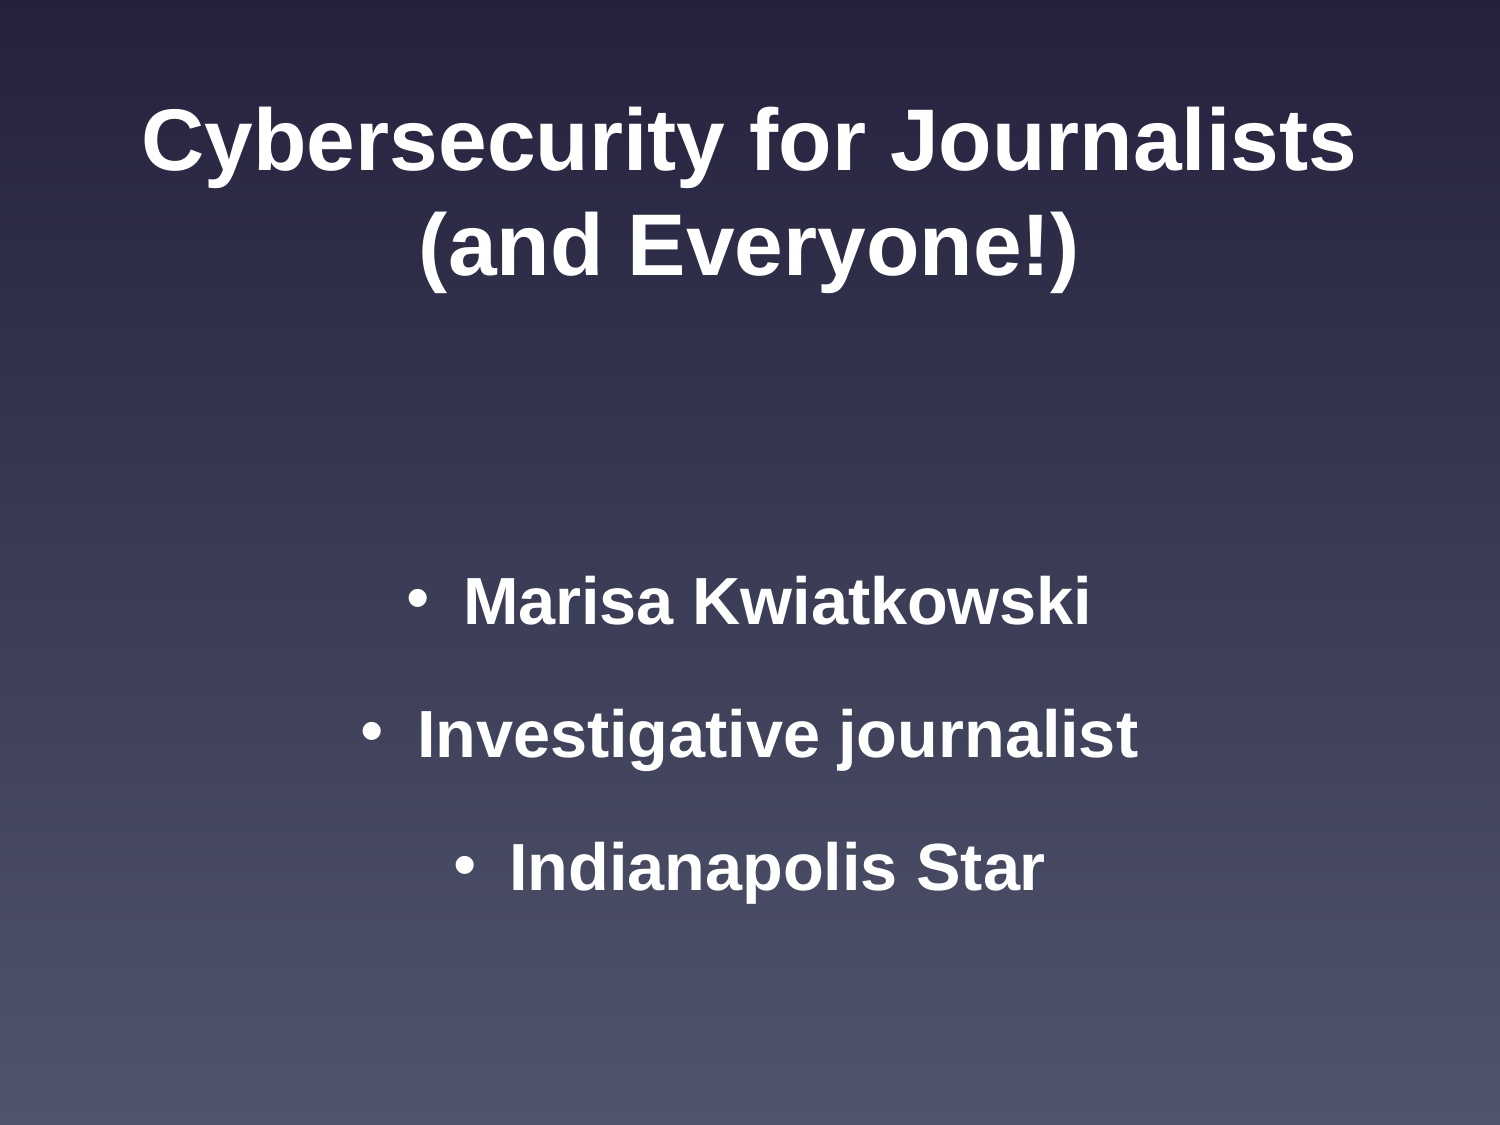

# Cybersecurity for Journalists (and Everyone!)
Marisa Kwiatkowski
Investigative journalist
Indianapolis Star